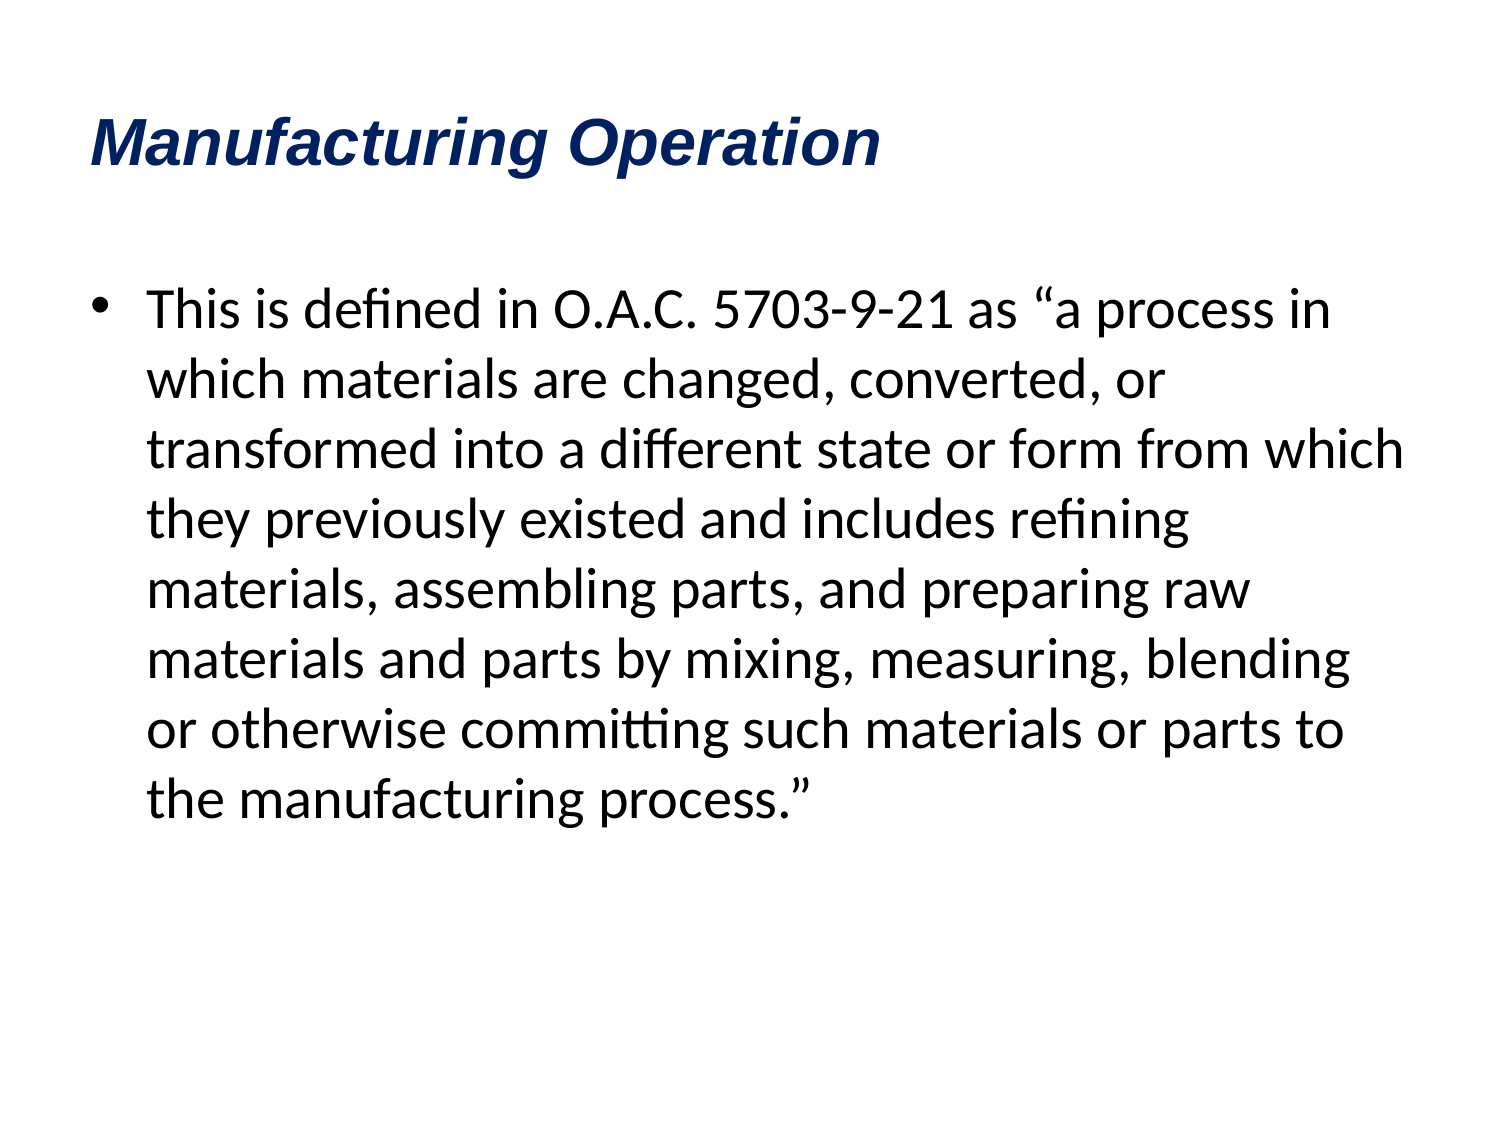

# Manufacturing Operation
This is defined in O.A.C. 5703-9-21 as “a process in which materials are changed, converted, or transformed into a different state or form from which they previously existed and includes refining materials, assembling parts, and preparing raw materials and parts by mixing, measuring, blending or otherwise committing such materials or parts to the manufacturing process.”